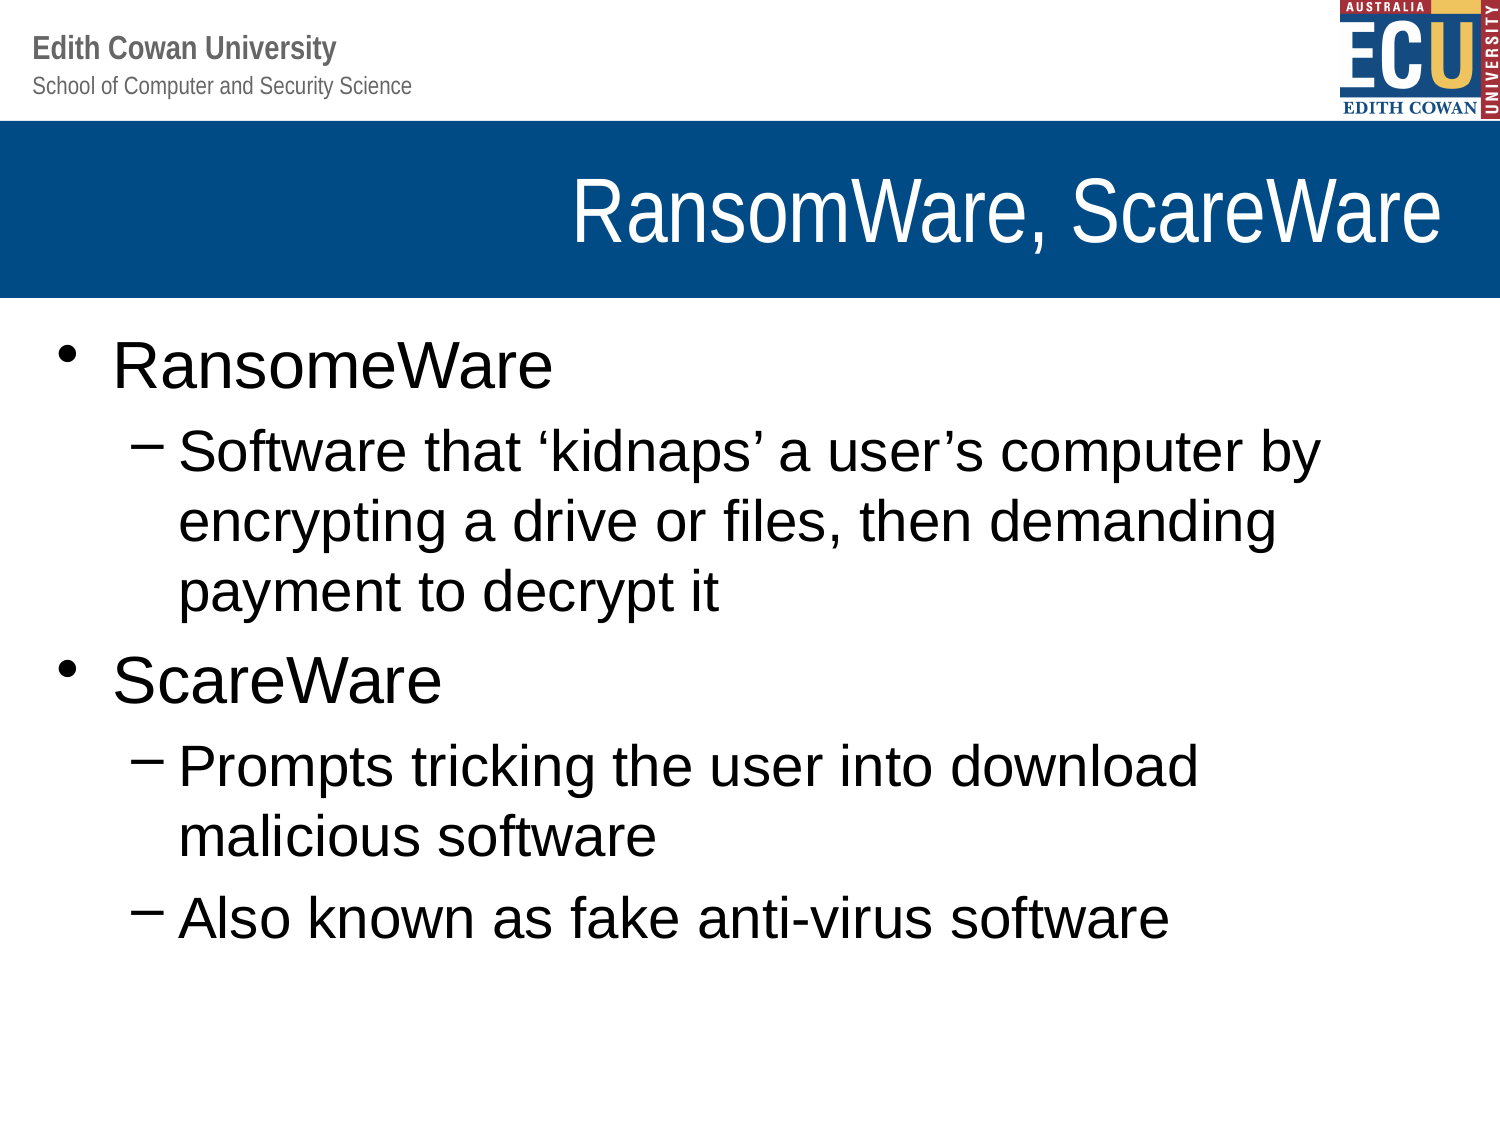

# RansomWare, ScareWare
RansomeWare
Software that ‘kidnaps’ a user’s computer by encrypting a drive or files, then demanding payment to decrypt it
ScareWare
Prompts tricking the user into download malicious software
Also known as fake anti-virus software